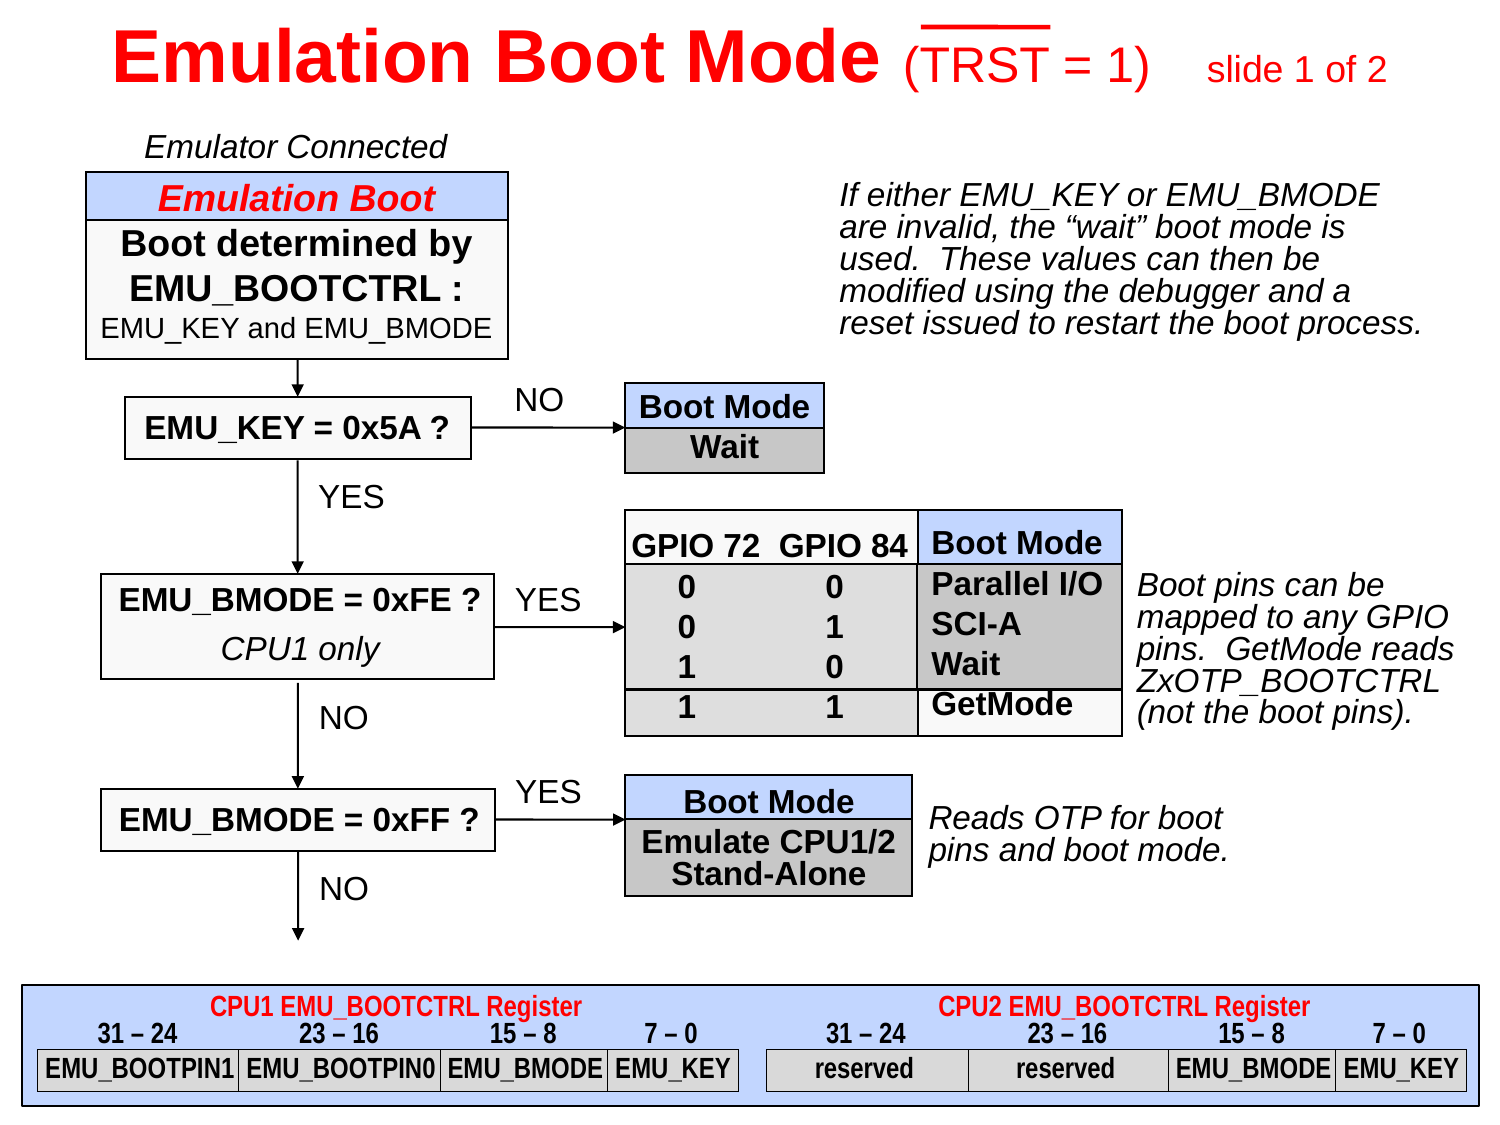

# Emulation Boot Mode (TRST = 1)    slide 1 of 2

Emulator Connected

If either EMU_KEY or EMU_BMODE  are invalid, the “wait” boot mode is used.  These values can then be  modified using the debugger and a reset issued to restart the boot process.
Emulation Boot
Boot determined by
EMU_BOOTCTRL :
EMU_KEY and EMU_BMODE

NO

Boot Mode
Wait

EMU_KEY = 0x5A ?

YES

Boot Mode
Parallel I/O
SCI-A
Wait
GetMode
GPIO 72  GPIO 84
     0              0
     0              1
     1              0
     1              1

Boot pins can be mapped to any GPIO pins.  GetMode reads ZxOTP_BOOTCTRL (not the boot pins).

YES
EMU_BMODE = 0xFE ?
CPU1 only

NO
YES

Boot Mode
Emulate CPU1/2 Stand-Alone

Reads OTP for boot pins and boot mode.
EMU_BMODE = 0xFF ?

NO

CPU1 EMU_BOOTCTRL Register
31 – 24
23 – 16
15 – 8
7 – 0
EMU_BOOTPIN1
EMU_BOOTPIN0
EMU_BMODE
EMU_KEY
CPU2 EMU_BOOTCTRL Register
31 – 24
23 – 16
15 – 8
7 – 0
      reserved
      reserved
EMU_BMODE
EMU_KEY